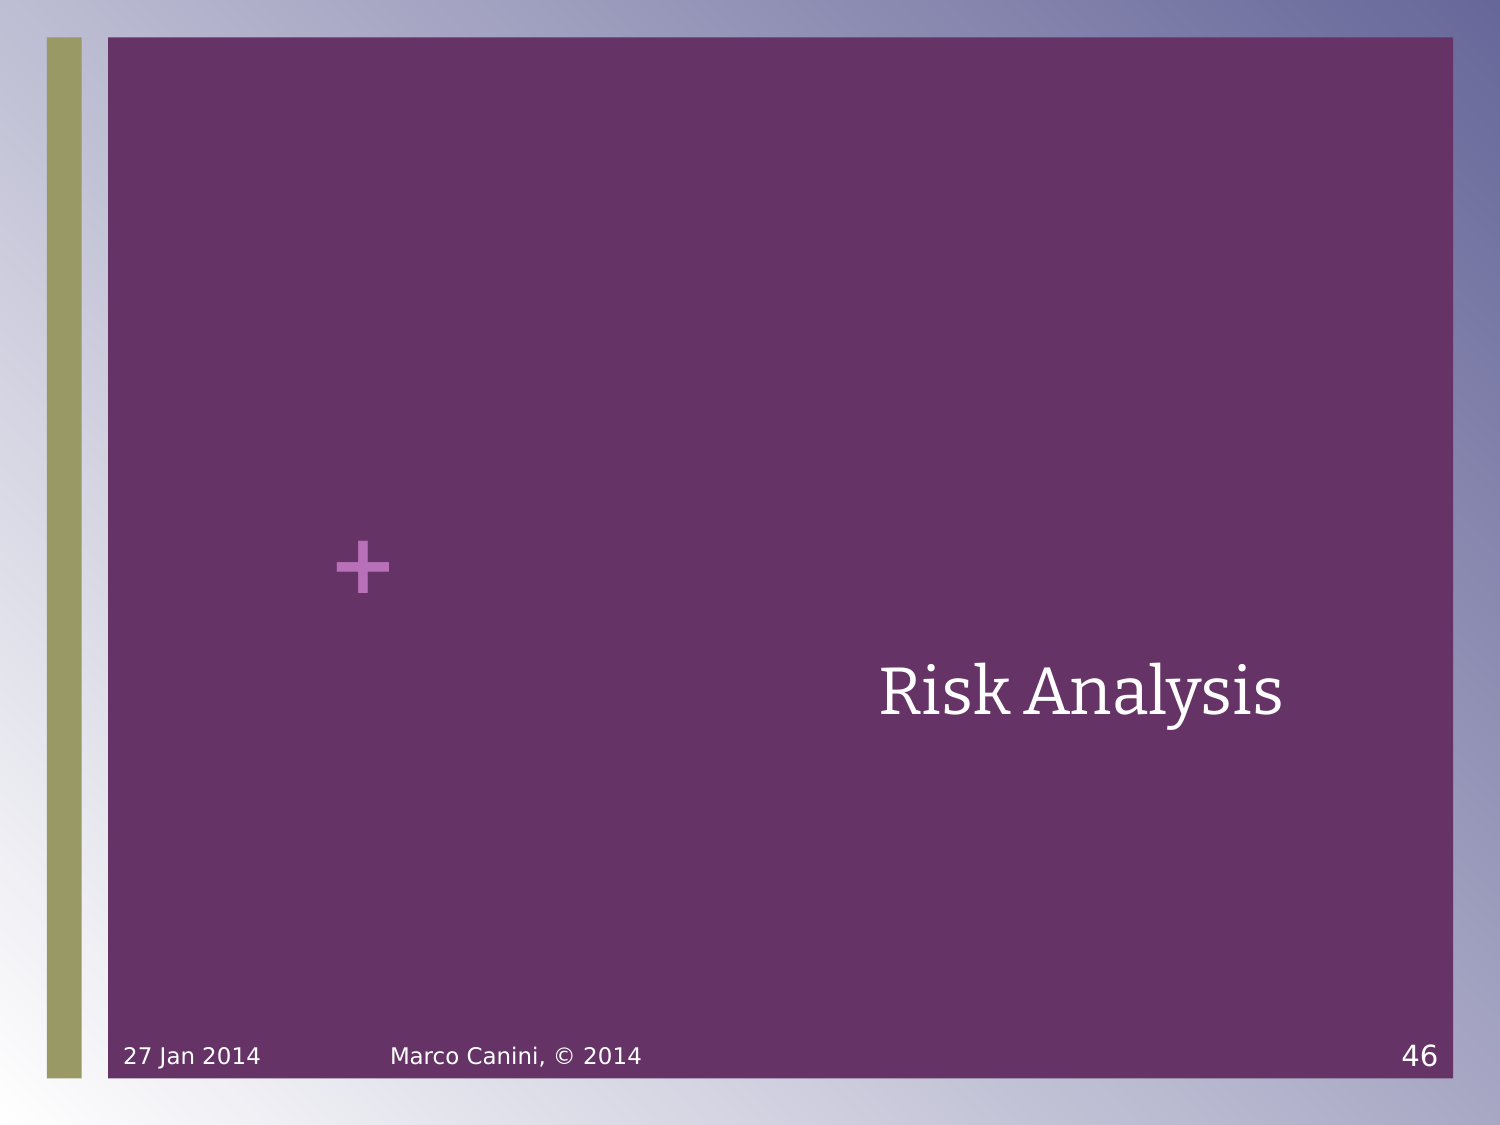

# Risk Analysis

27 Jan 2014
Marco Canini, © 2014
46